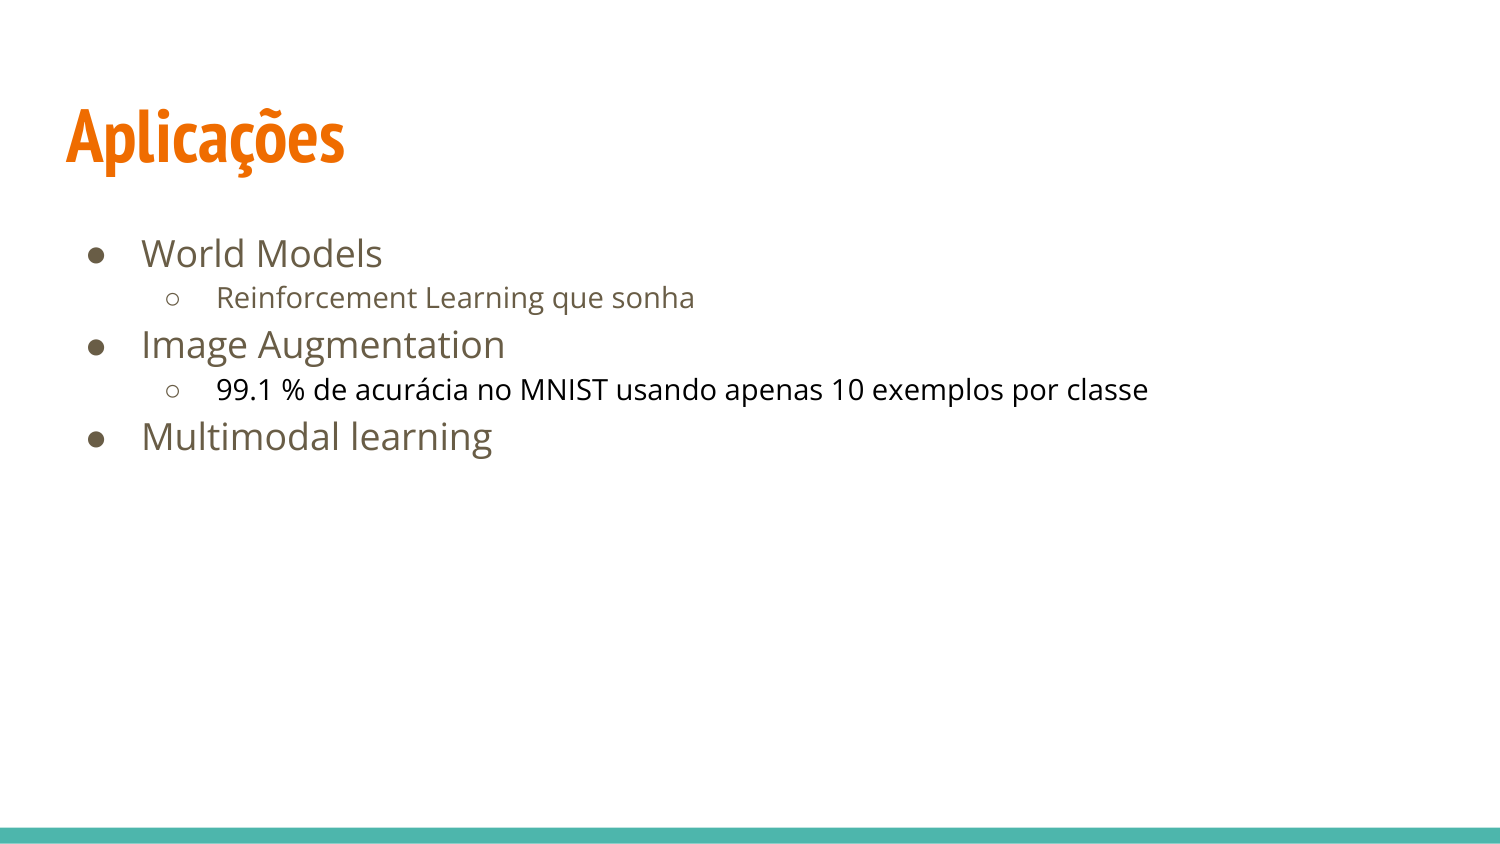

# Aplicações
World Models
Reinforcement Learning que sonha
Image Augmentation
99.1 % de acurácia no MNIST usando apenas 10 exemplos por classe
Multimodal learning